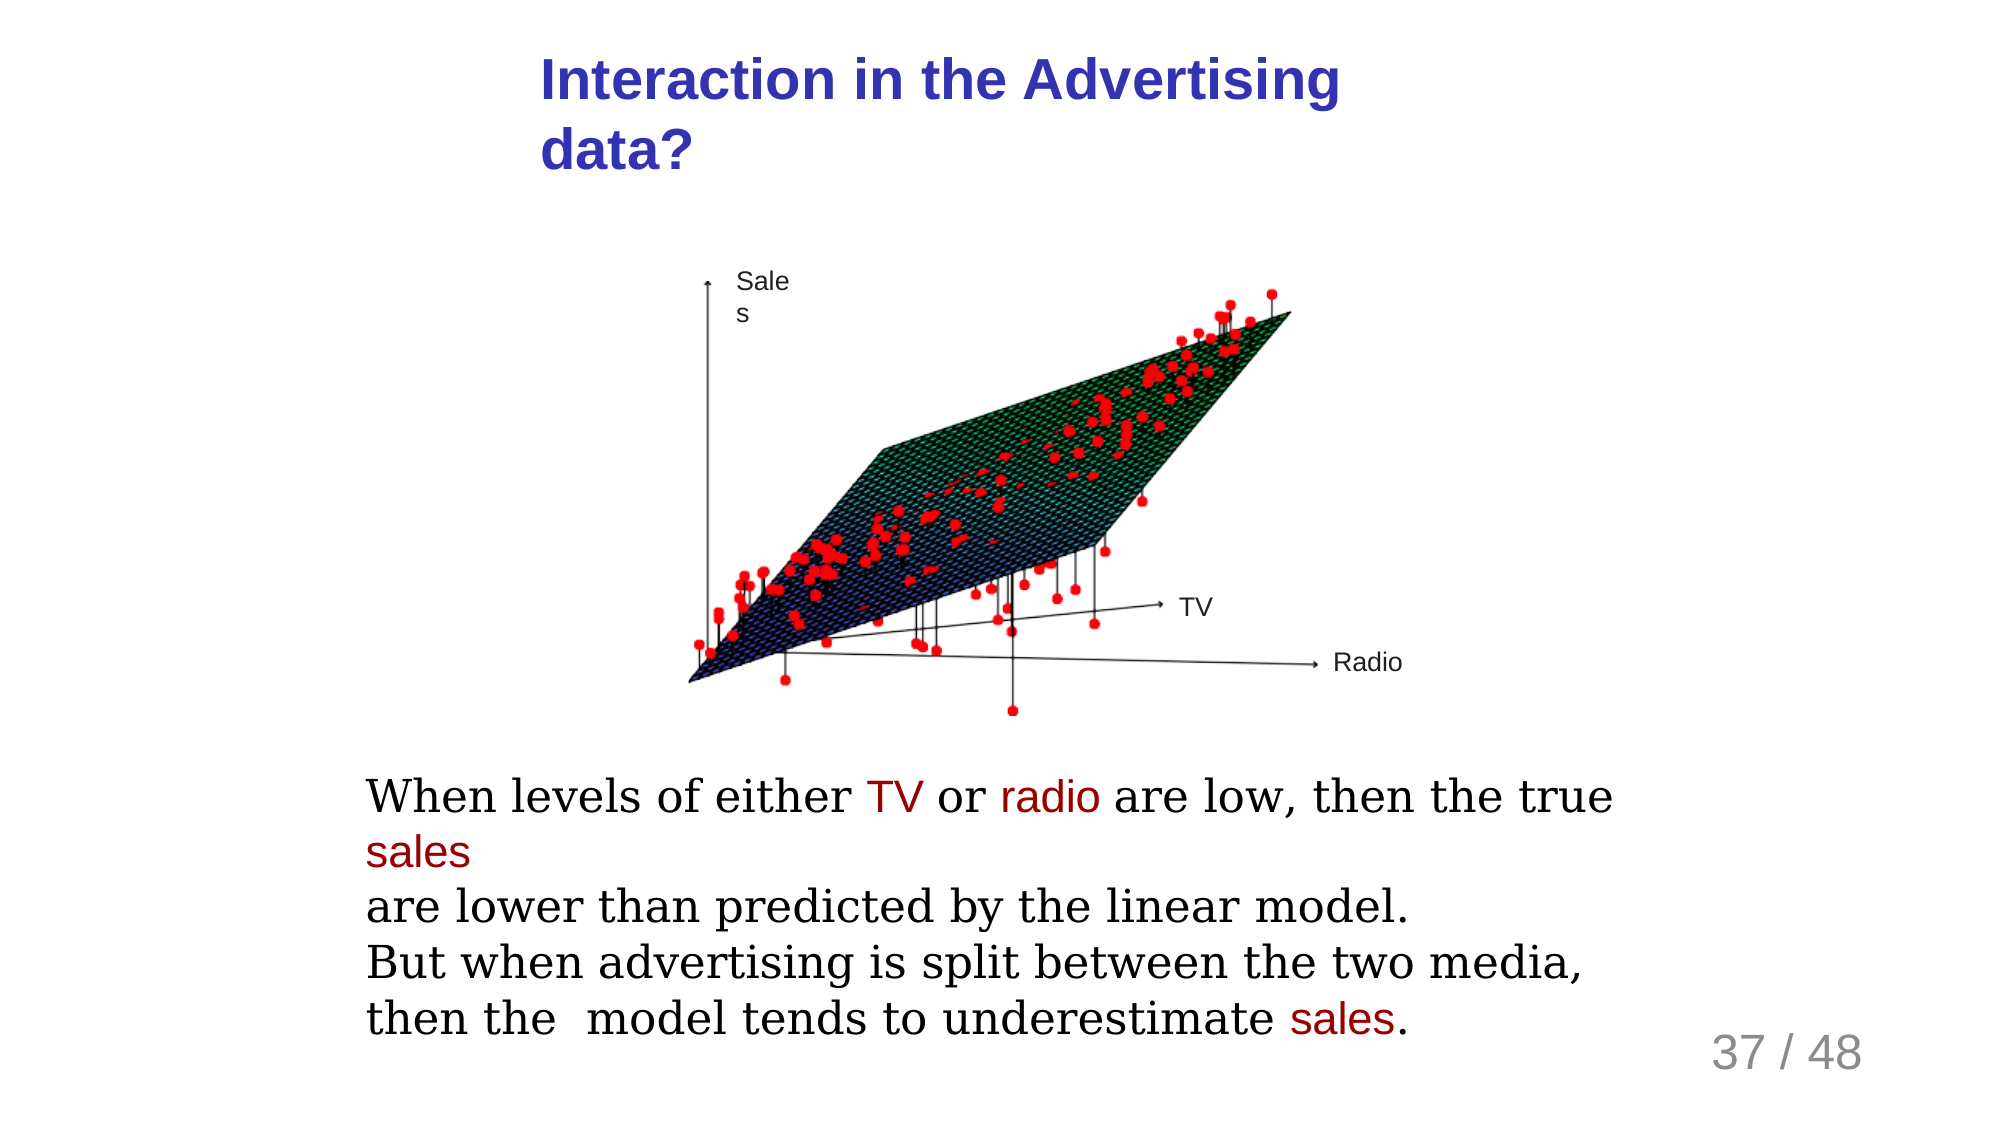

# Interaction in the Advertising data?
Sales

TV

Radio
When levels of either TV or radio are low, then the true sales
are lower than predicted by the linear model.
But when advertising is split between the two media, then the  model tends to underestimate sales.
37 / 48